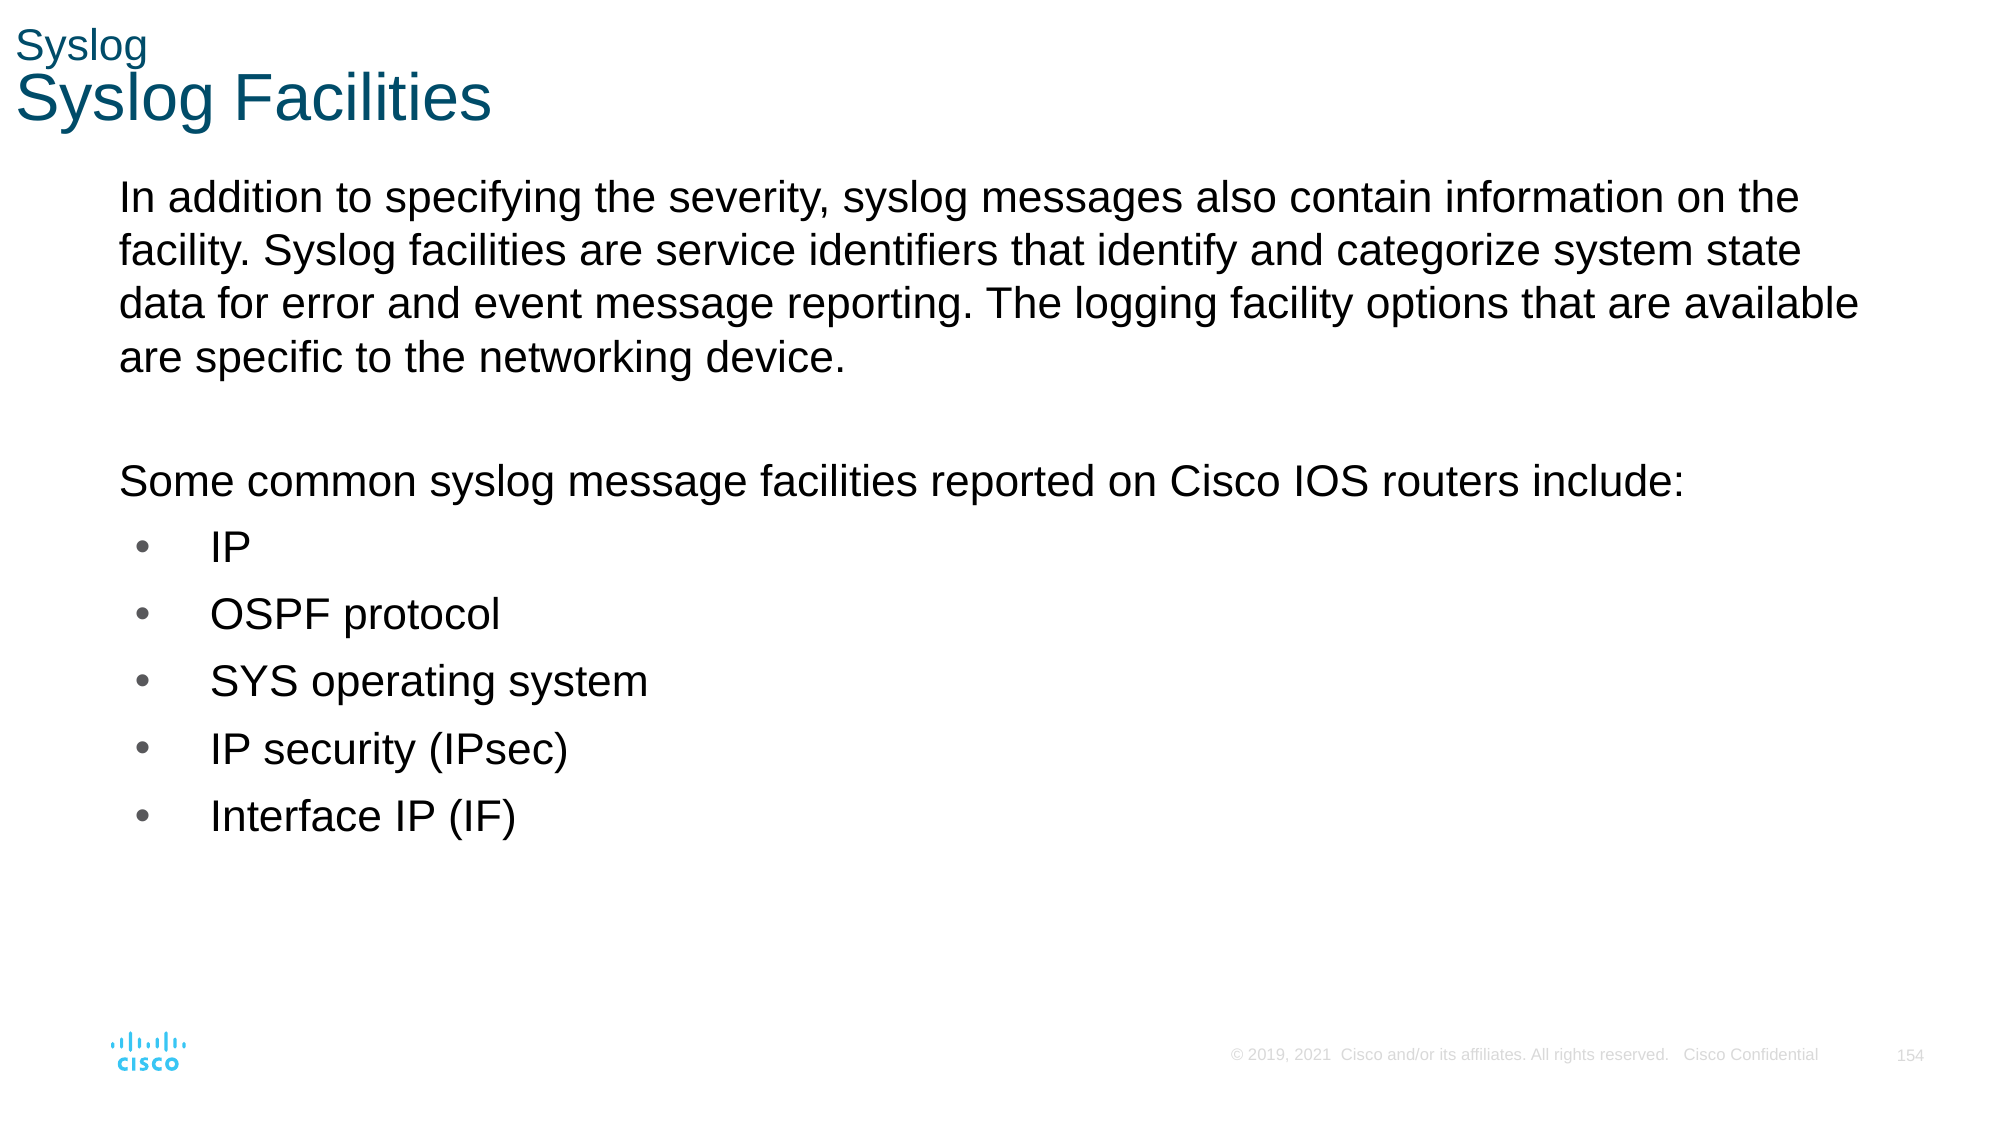

# Syslog Syslog Facilities
In addition to specifying the severity, syslog messages also contain information on the facility. Syslog facilities are service identifiers that identify and categorize system state data for error and event message reporting. The logging facility options that are available are specific to the networking device.

Some common syslog message facilities reported on Cisco IOS routers include:
IP
OSPF protocol
SYS operating system
IP security (IPsec)
Interface IP (IF)